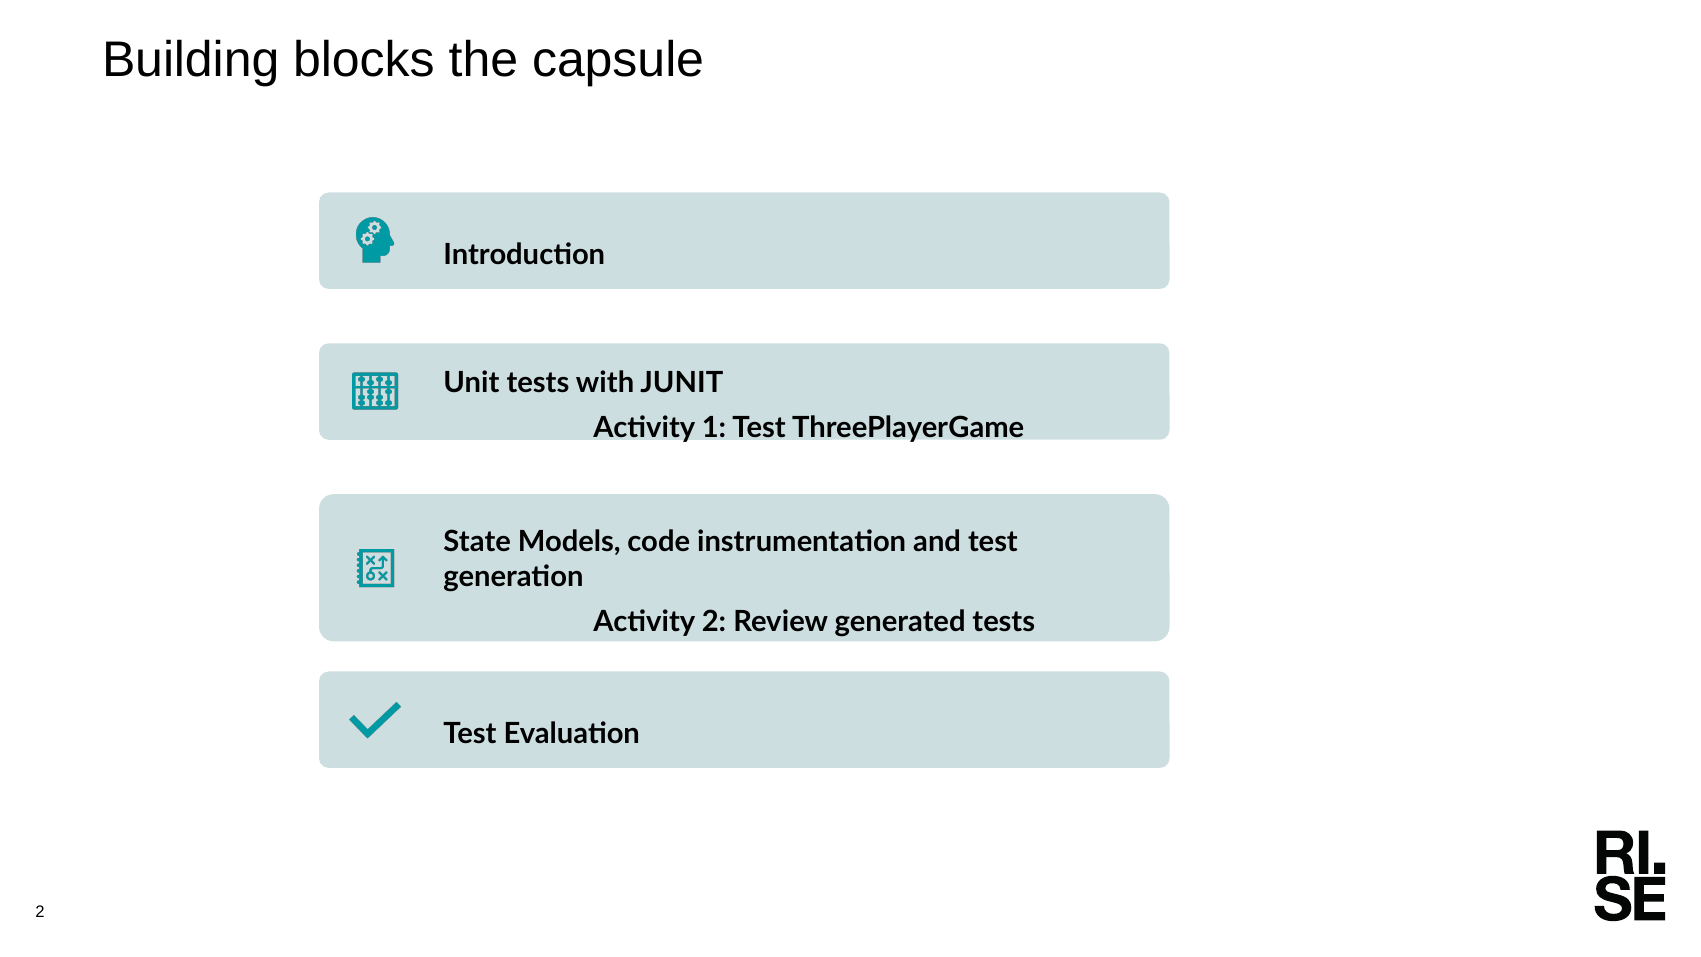

# Building blocks the capsule
Introduction
Unit tests with JUNIT
	Activity 1: Test ThreePlayerGame
State Models, code instrumentation and test generation
	Activity 2: Review generated tests
Test Evaluation
2